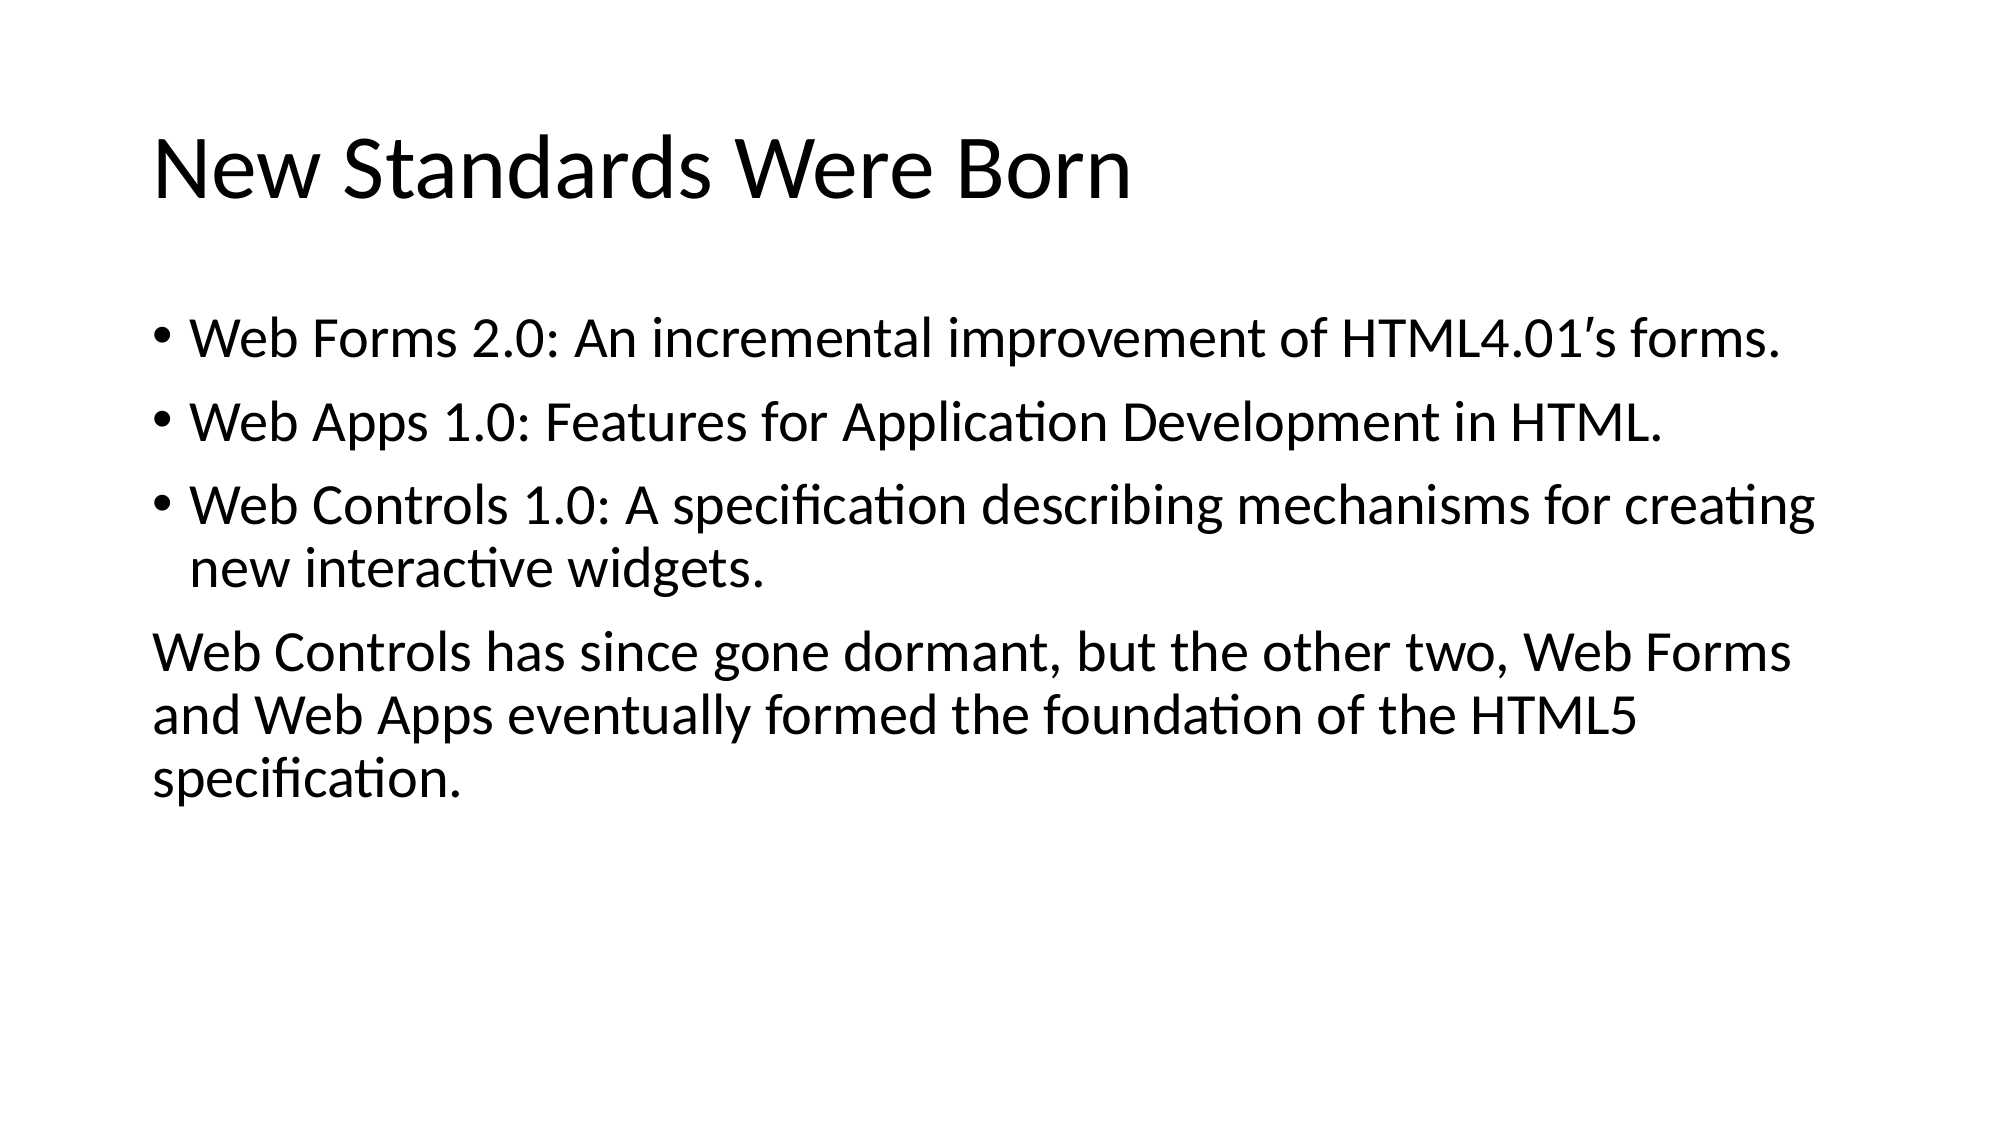

# New Standards Were Born
Web Forms 2.0: An incremental improvement of HTML4.01′s forms.
Web Apps 1.0: Features for Application Development in HTML.
Web Controls 1.0: A specification describing mechanisms for creating new interactive widgets.
Web Controls has since gone dormant, but the other two, Web Forms and Web Apps eventually formed the foundation of the HTML5 specification.